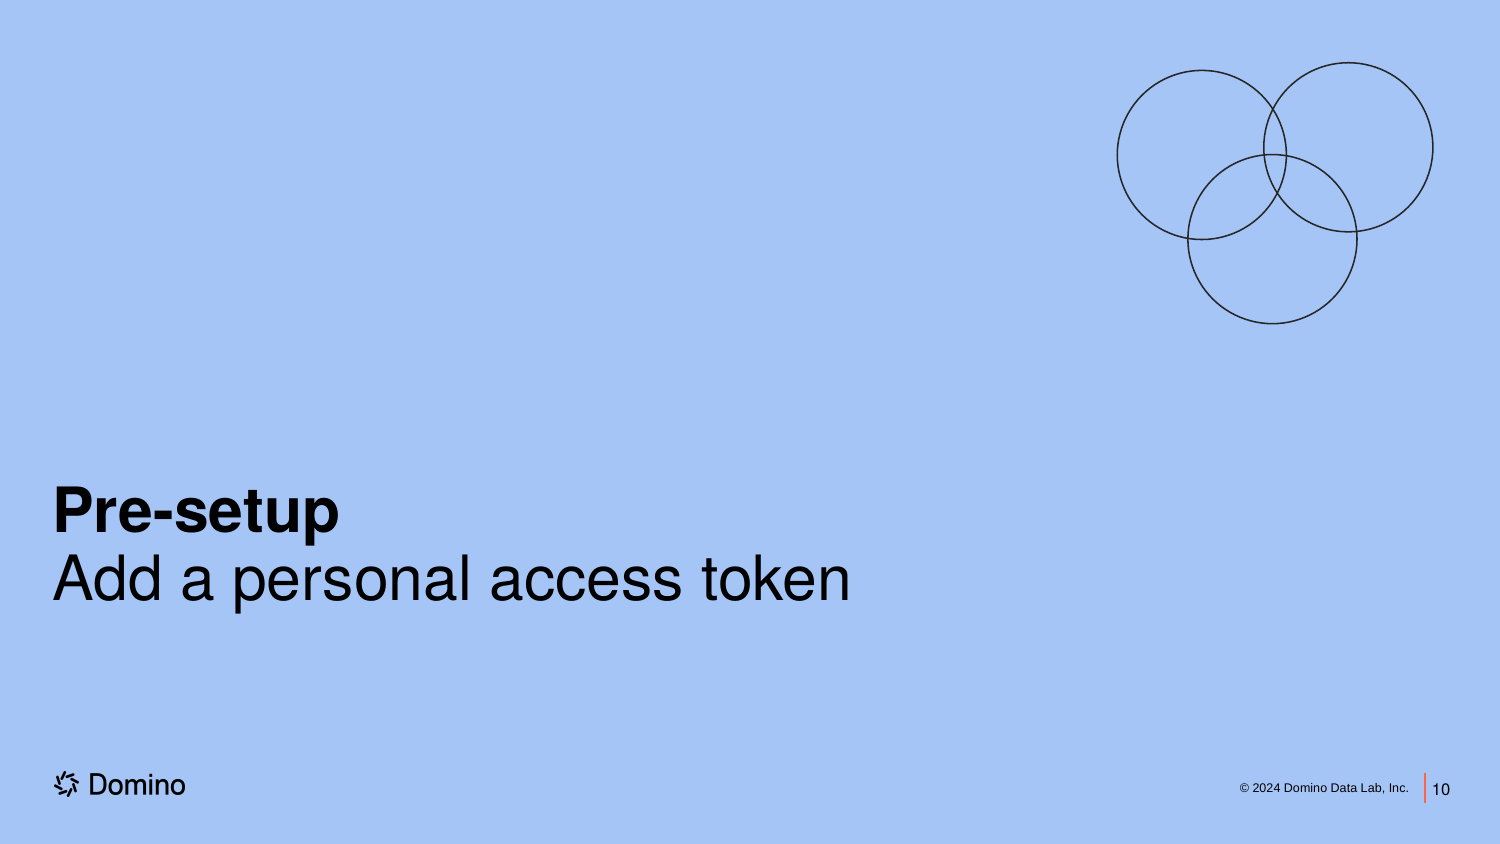

# Pre-setup
Add a personal access token